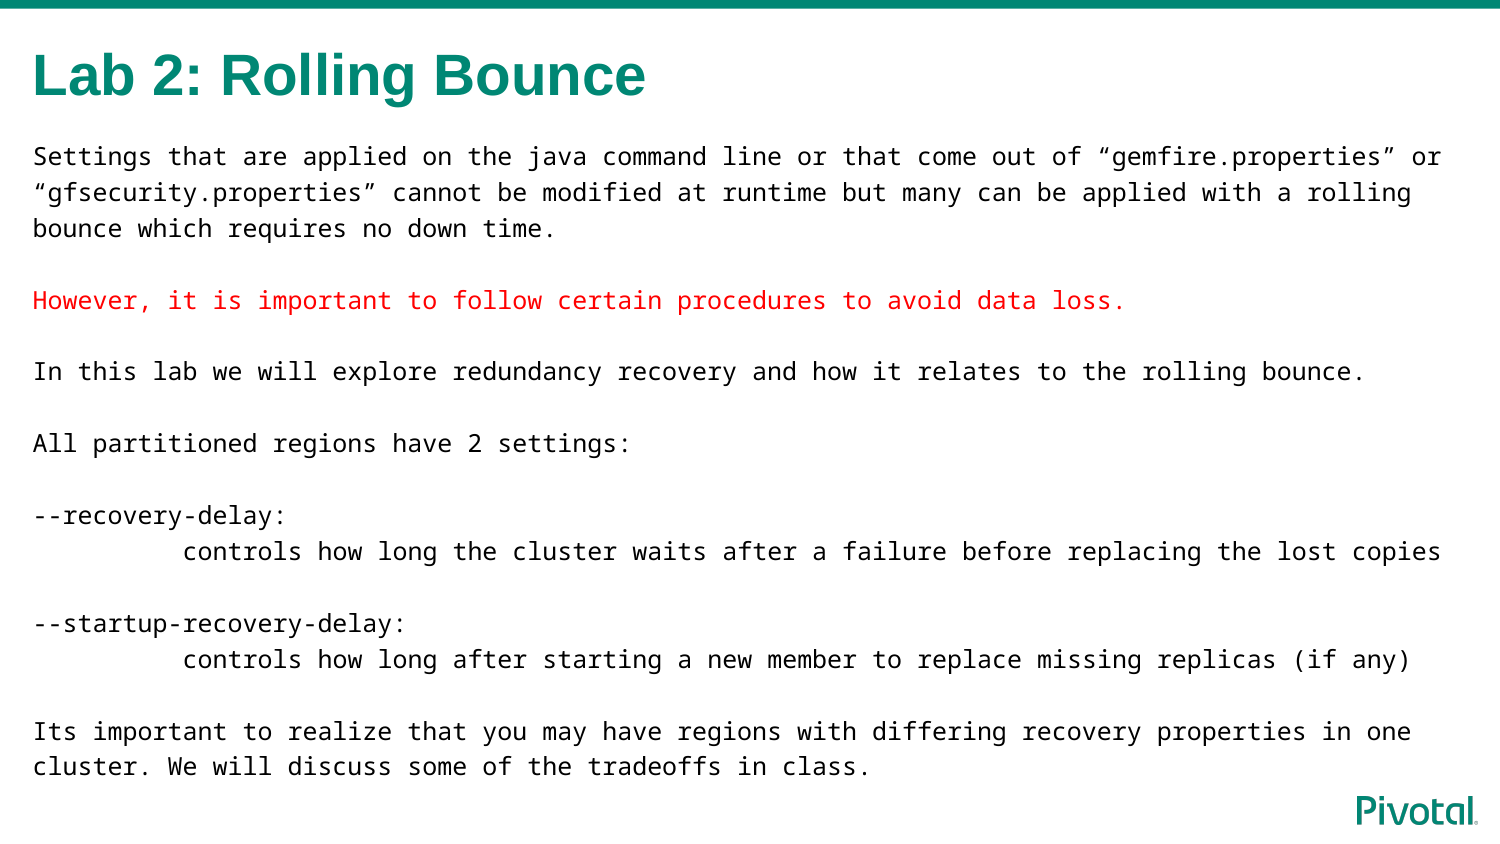

# Lab 2: Rolling Bounce
Settings that are applied on the java command line or that come out of “gemfire.properties” or “gfsecurity.properties” cannot be modified at runtime but many can be applied with a rolling bounce which requires no down time.

However, it is important to follow certain procedures to avoid data loss.

In this lab we will explore redundancy recovery and how it relates to the rolling bounce.

All partitioned regions have 2 settings:

--recovery-delay:
	controls how long the cluster waits after a failure before replacing the lost copies

--startup-recovery-delay:
	controls how long after starting a new member to replace missing replicas (if any)

Its important to realize that you may have regions with differing recovery properties in one cluster. We will discuss some of the tradeoffs in class.